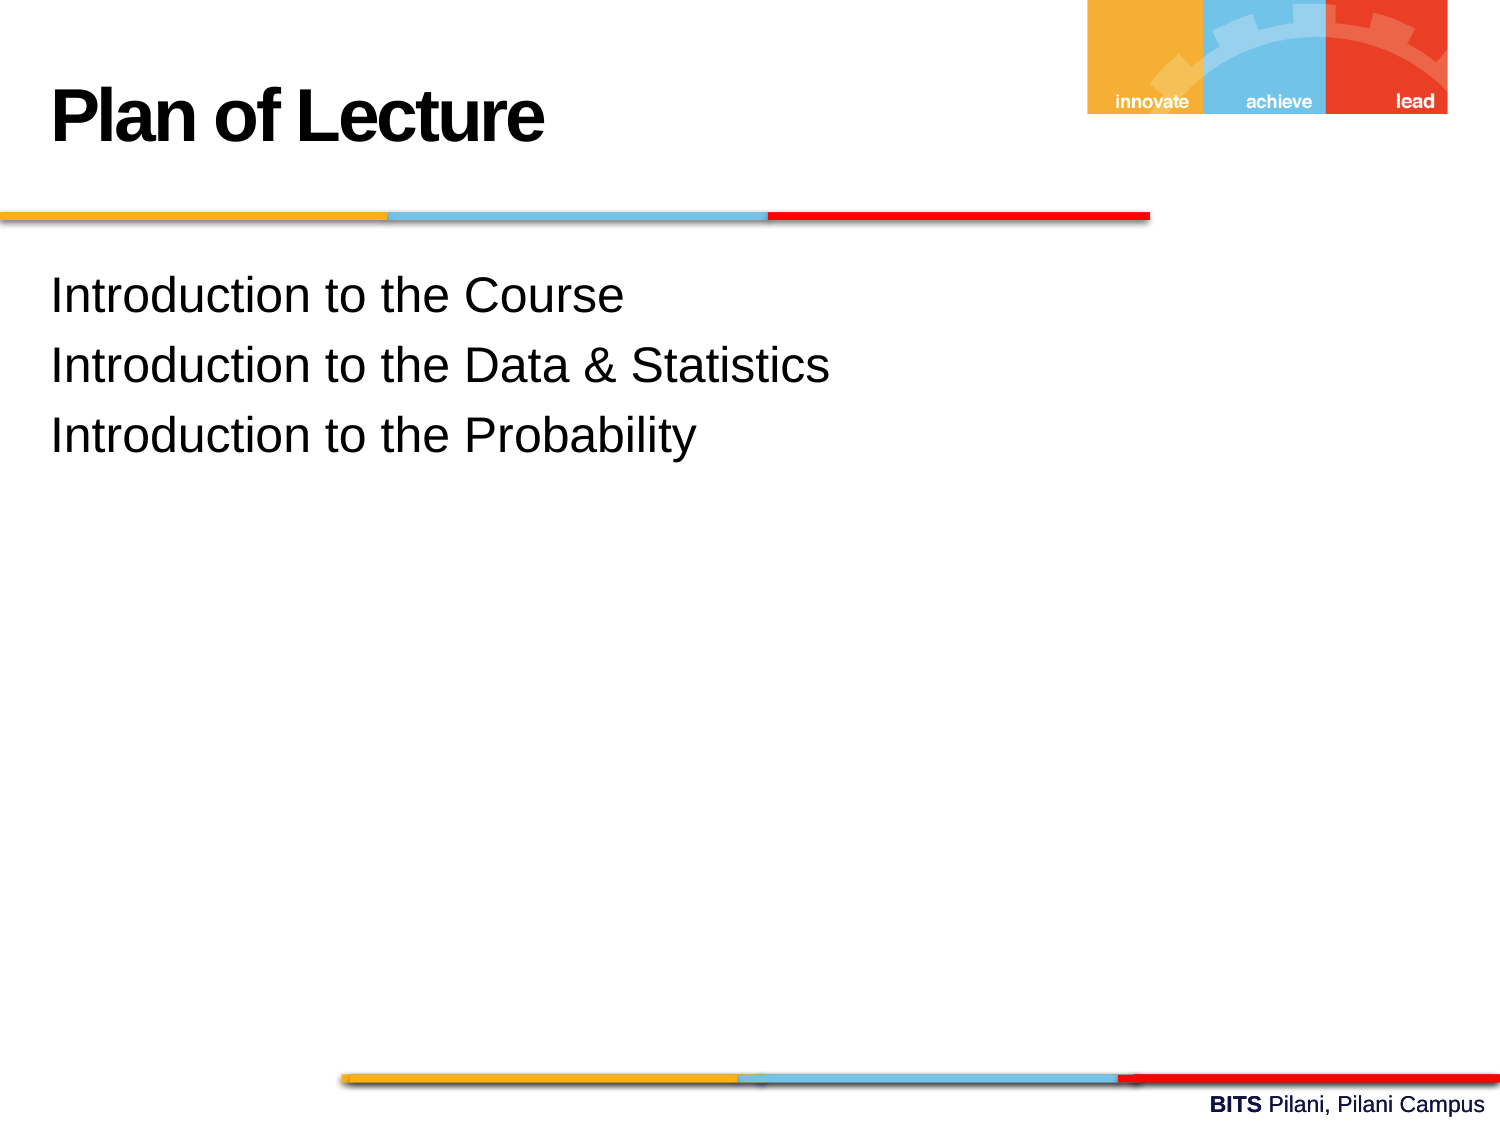

Plan of Lecture
Introduction to the Course
Introduction to the Data & Statistics
Introduction to the Probability